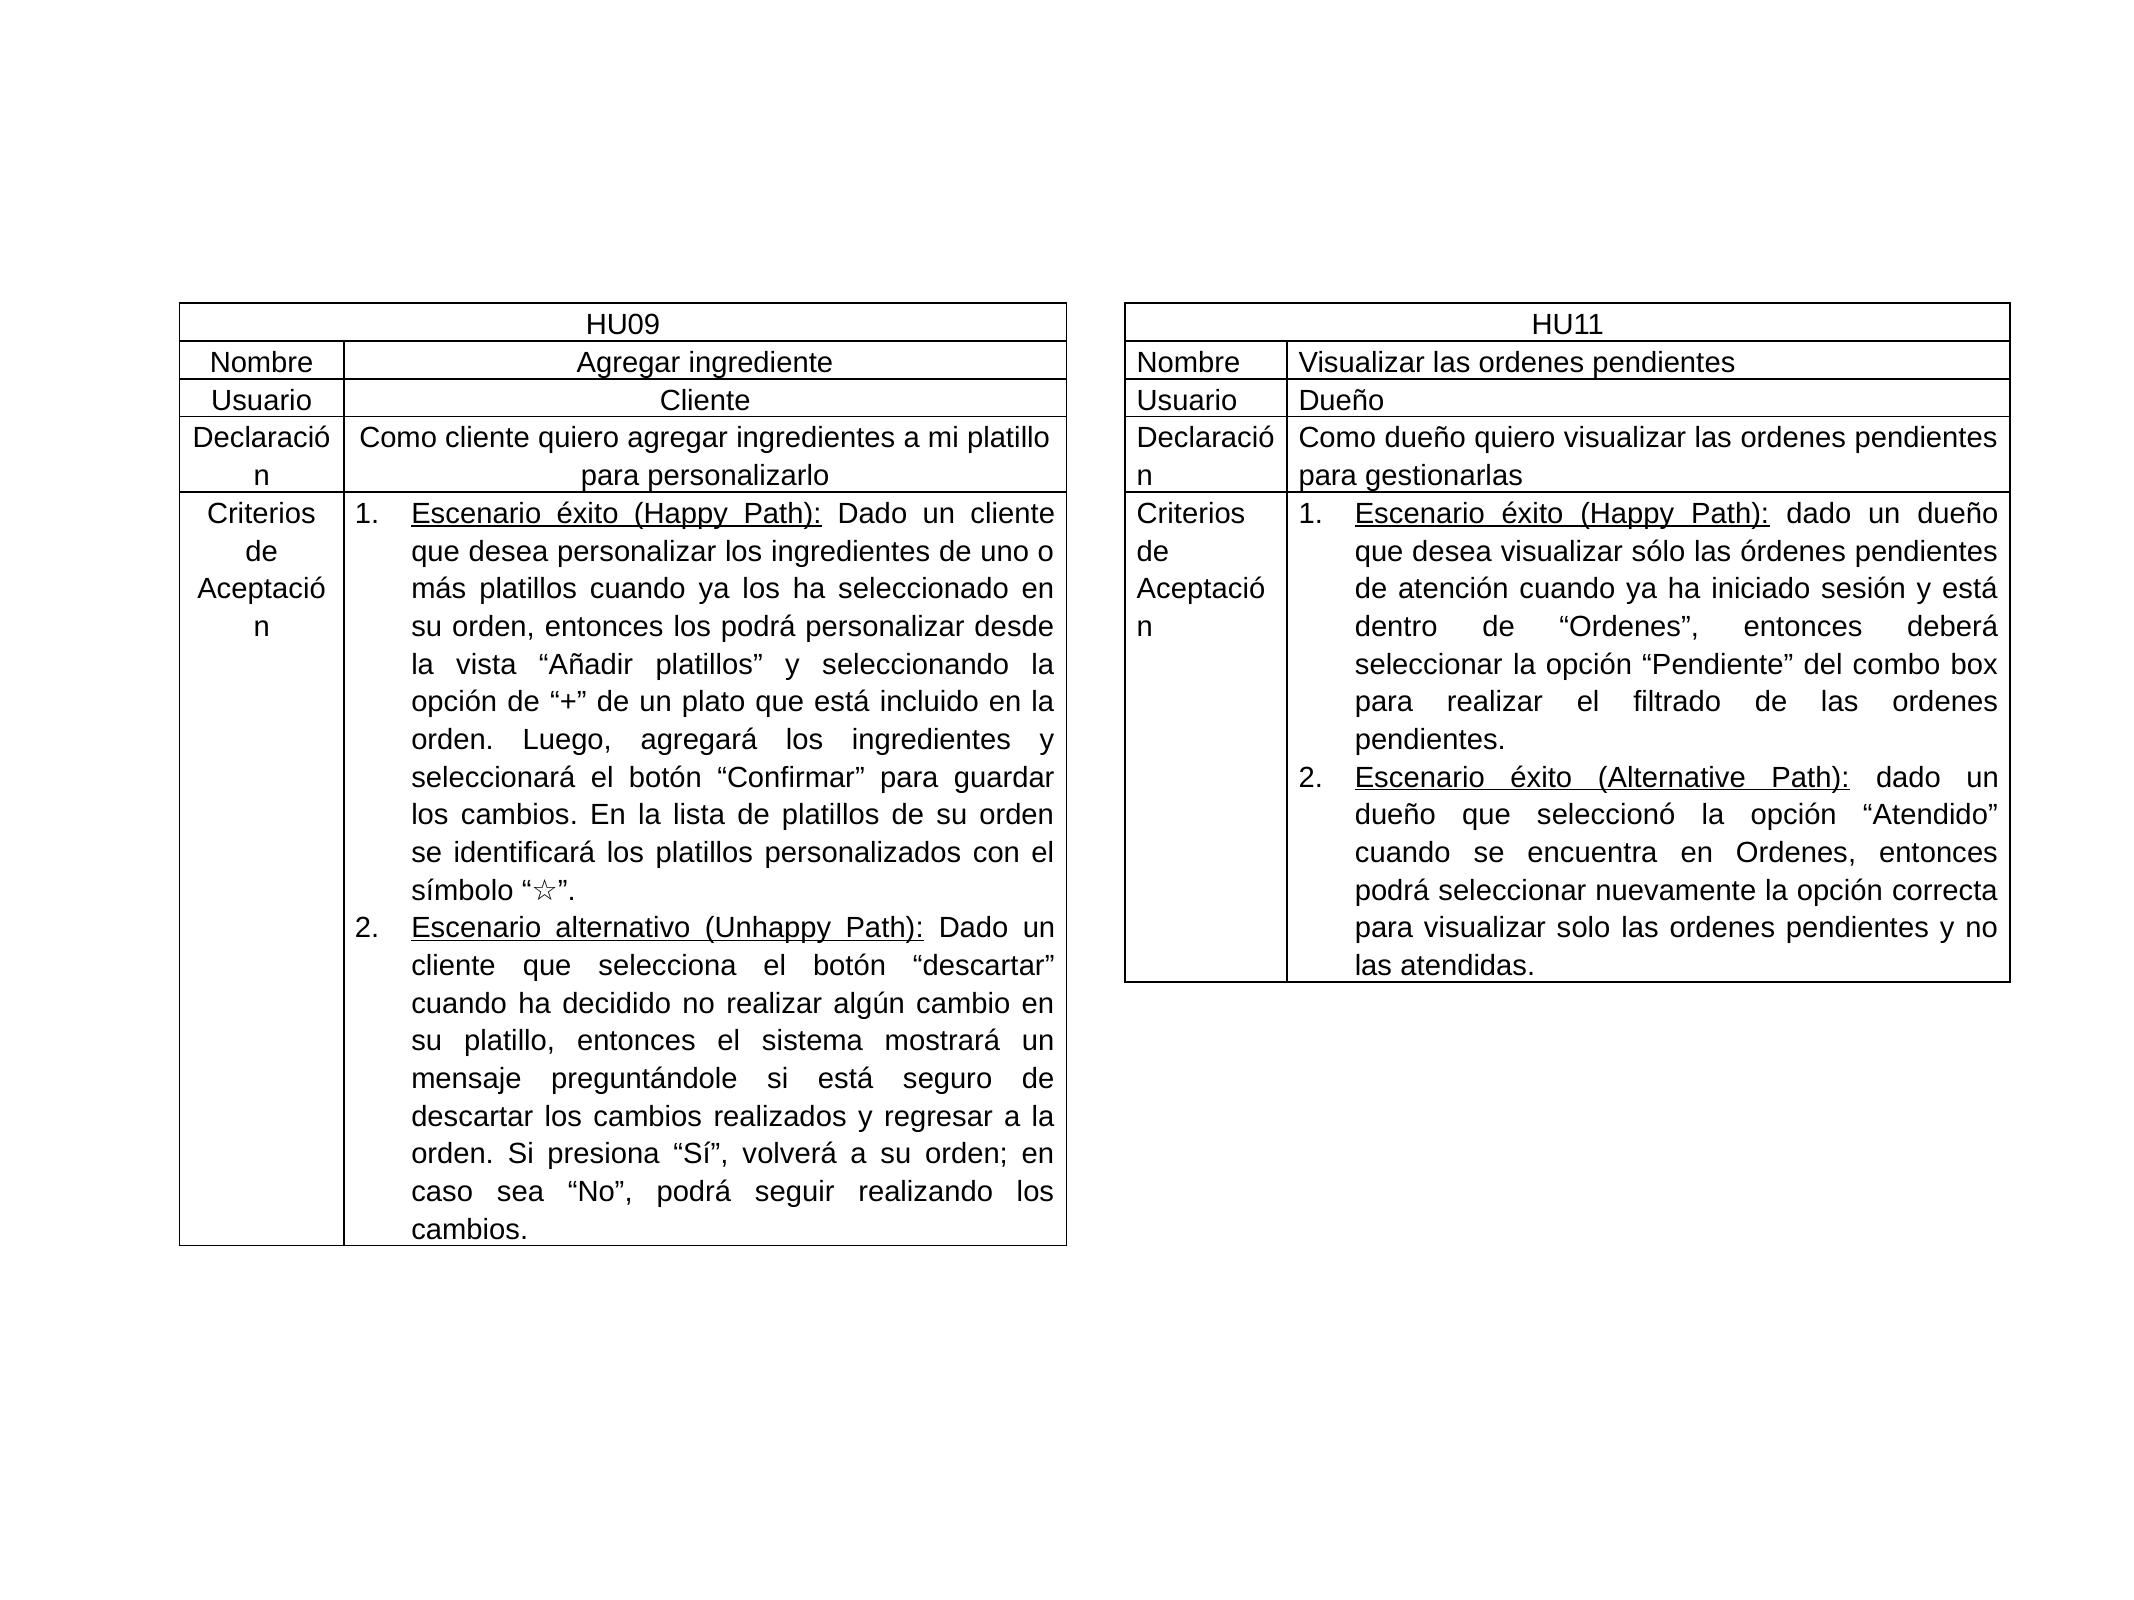

| HU09 |  |
| --- | --- |
| Nombre | Agregar ingrediente |
| Usuario | Cliente |
| Declaración | Como cliente quiero agregar ingredientes a mi platillo para personalizarlo |
| Criterios de Aceptación | Escenario éxito (Happy Path): Dado un cliente que desea personalizar los ingredientes de uno o más platillos cuando ya los ha seleccionado en su orden, entonces los podrá personalizar desde la vista “Añadir platillos” y seleccionando la opción de “+” de un plato que está incluido en la orden. Luego, agregará los ingredientes y seleccionará el botón “Confirmar” para guardar los cambios. En la lista de platillos de su orden se identificará los platillos personalizados con el símbolo “☆”. Escenario alternativo (Unhappy Path): Dado un cliente que selecciona el botón “descartar” cuando ha decidido no realizar algún cambio en su platillo, entonces el sistema mostrará un mensaje preguntándole si está seguro de descartar los cambios realizados y regresar a la orden. Si presiona “Sí”, volverá a su orden; en caso sea “No”, podrá seguir realizando los cambios. |
| HU11 |  |
| --- | --- |
| Nombre | Visualizar las ordenes pendientes |
| Usuario | Dueño |
| Declaración | Como dueño quiero visualizar las ordenes pendientes para gestionarlas |
| Criterios de Aceptación | Escenario éxito (Happy Path): dado un dueño que desea visualizar sólo las órdenes pendientes de atención cuando ya ha iniciado sesión y está dentro de “Ordenes”, entonces deberá seleccionar la opción “Pendiente” del combo box para realizar el filtrado de las ordenes pendientes. Escenario éxito (Alternative Path): dado un dueño que seleccionó la opción “Atendido” cuando se encuentra en Ordenes, entonces podrá seleccionar nuevamente la opción correcta para visualizar solo las ordenes pendientes y no las atendidas. |